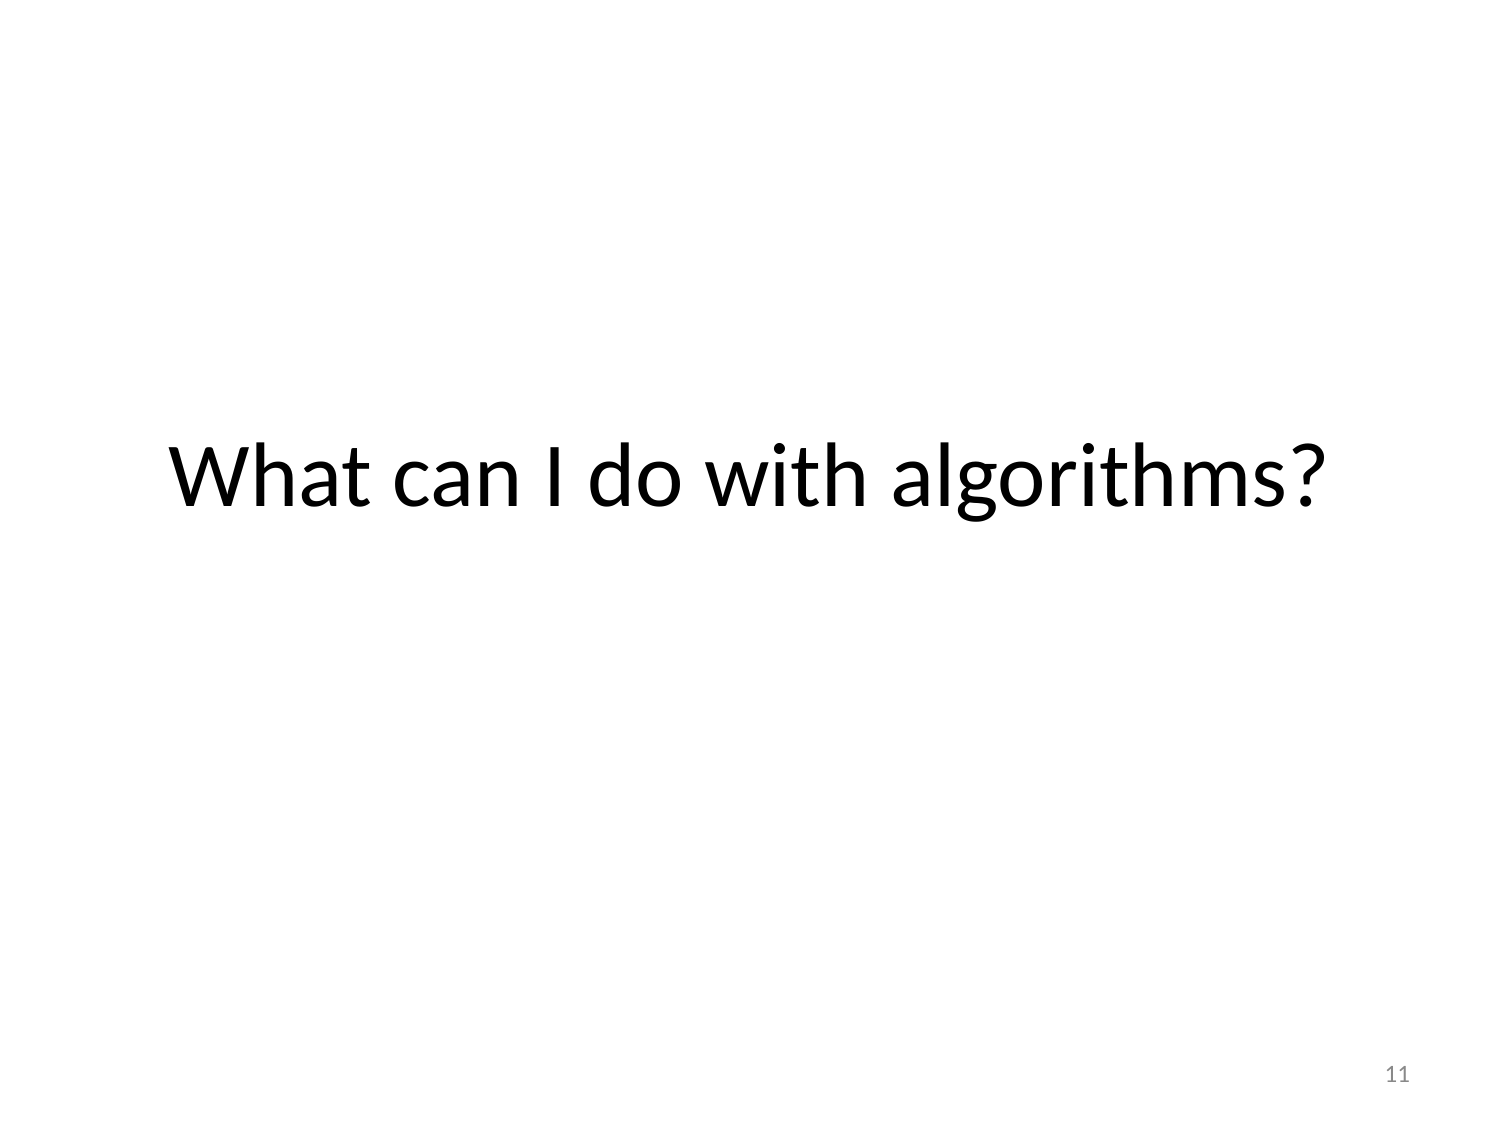

# What can I do with algorithms?

11